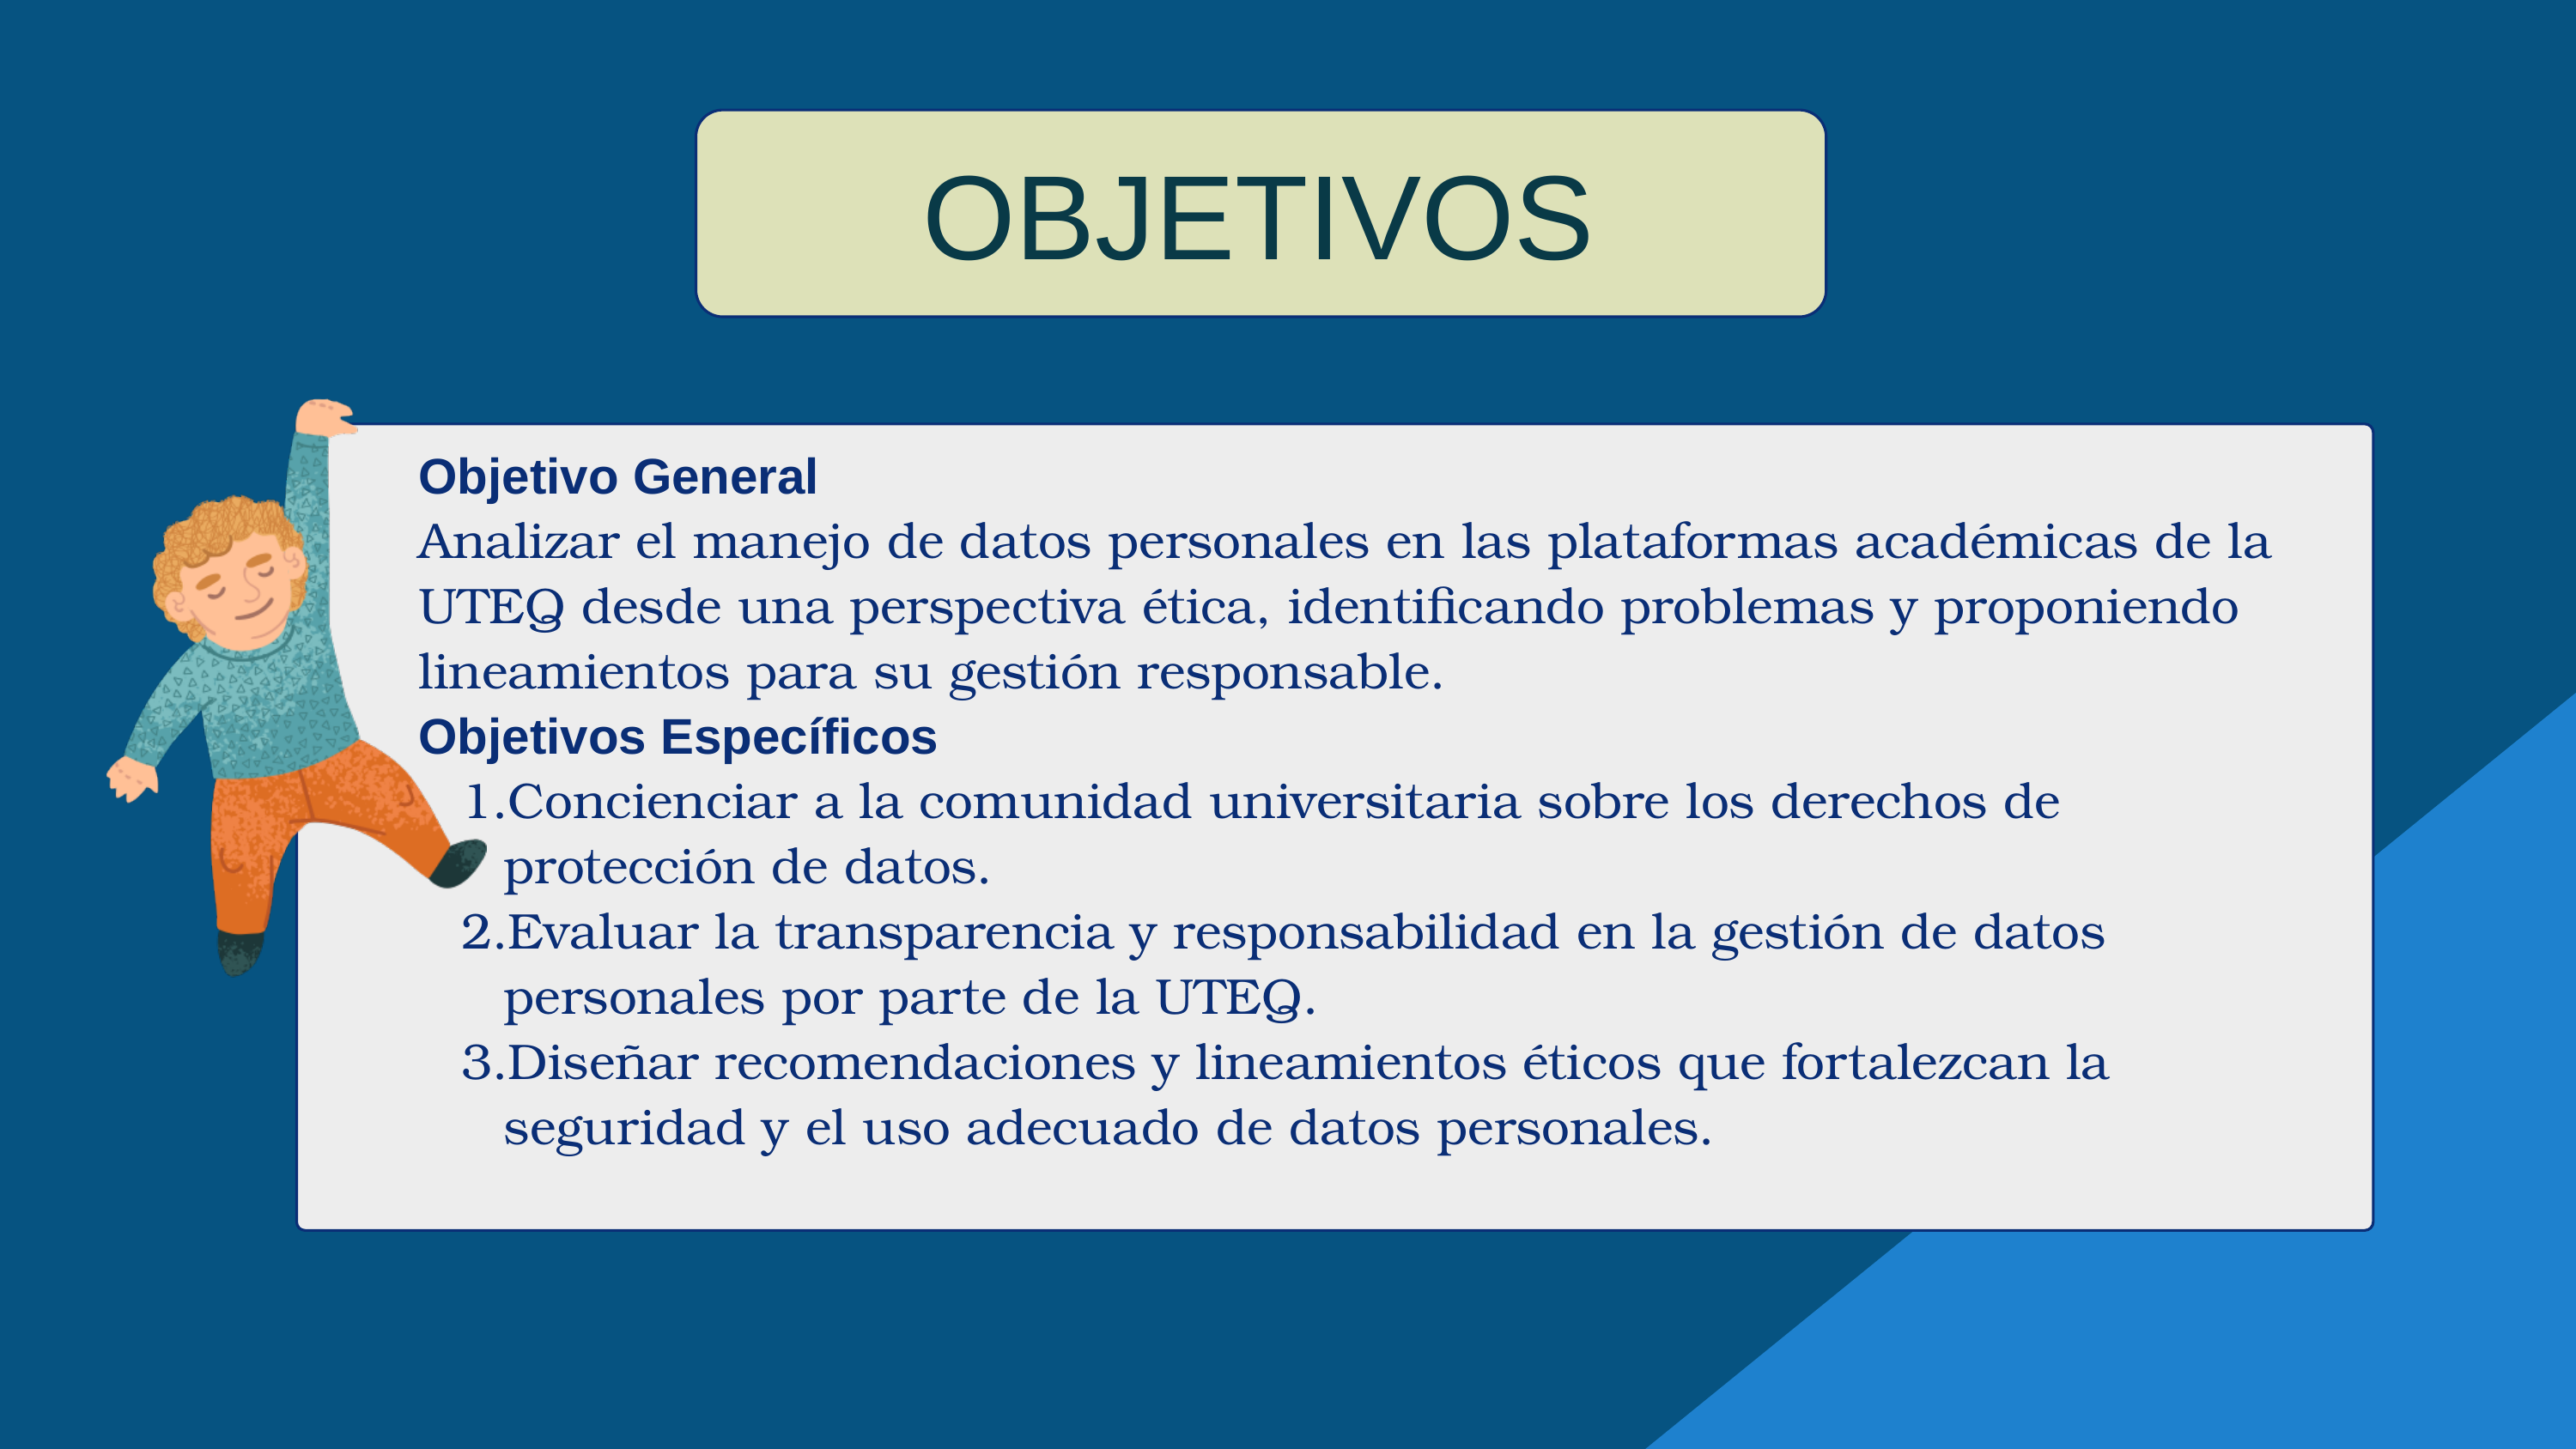

OBJETIVOS

Objetivo General
Analizar el manejo de datos personales en las plataformas académicas de la UTEQ desde una perspectiva ética, identificando problemas y proponiendo lineamientos para su gestión responsable.
Objetivos Específicos
Concienciar a la comunidad universitaria sobre los derechos de protección de datos.
Evaluar la transparencia y responsabilidad en la gestión de datos personales por parte de la UTEQ.
Diseñar recomendaciones y lineamientos éticos que fortalezcan la seguridad y el uso adecuado de datos personales.